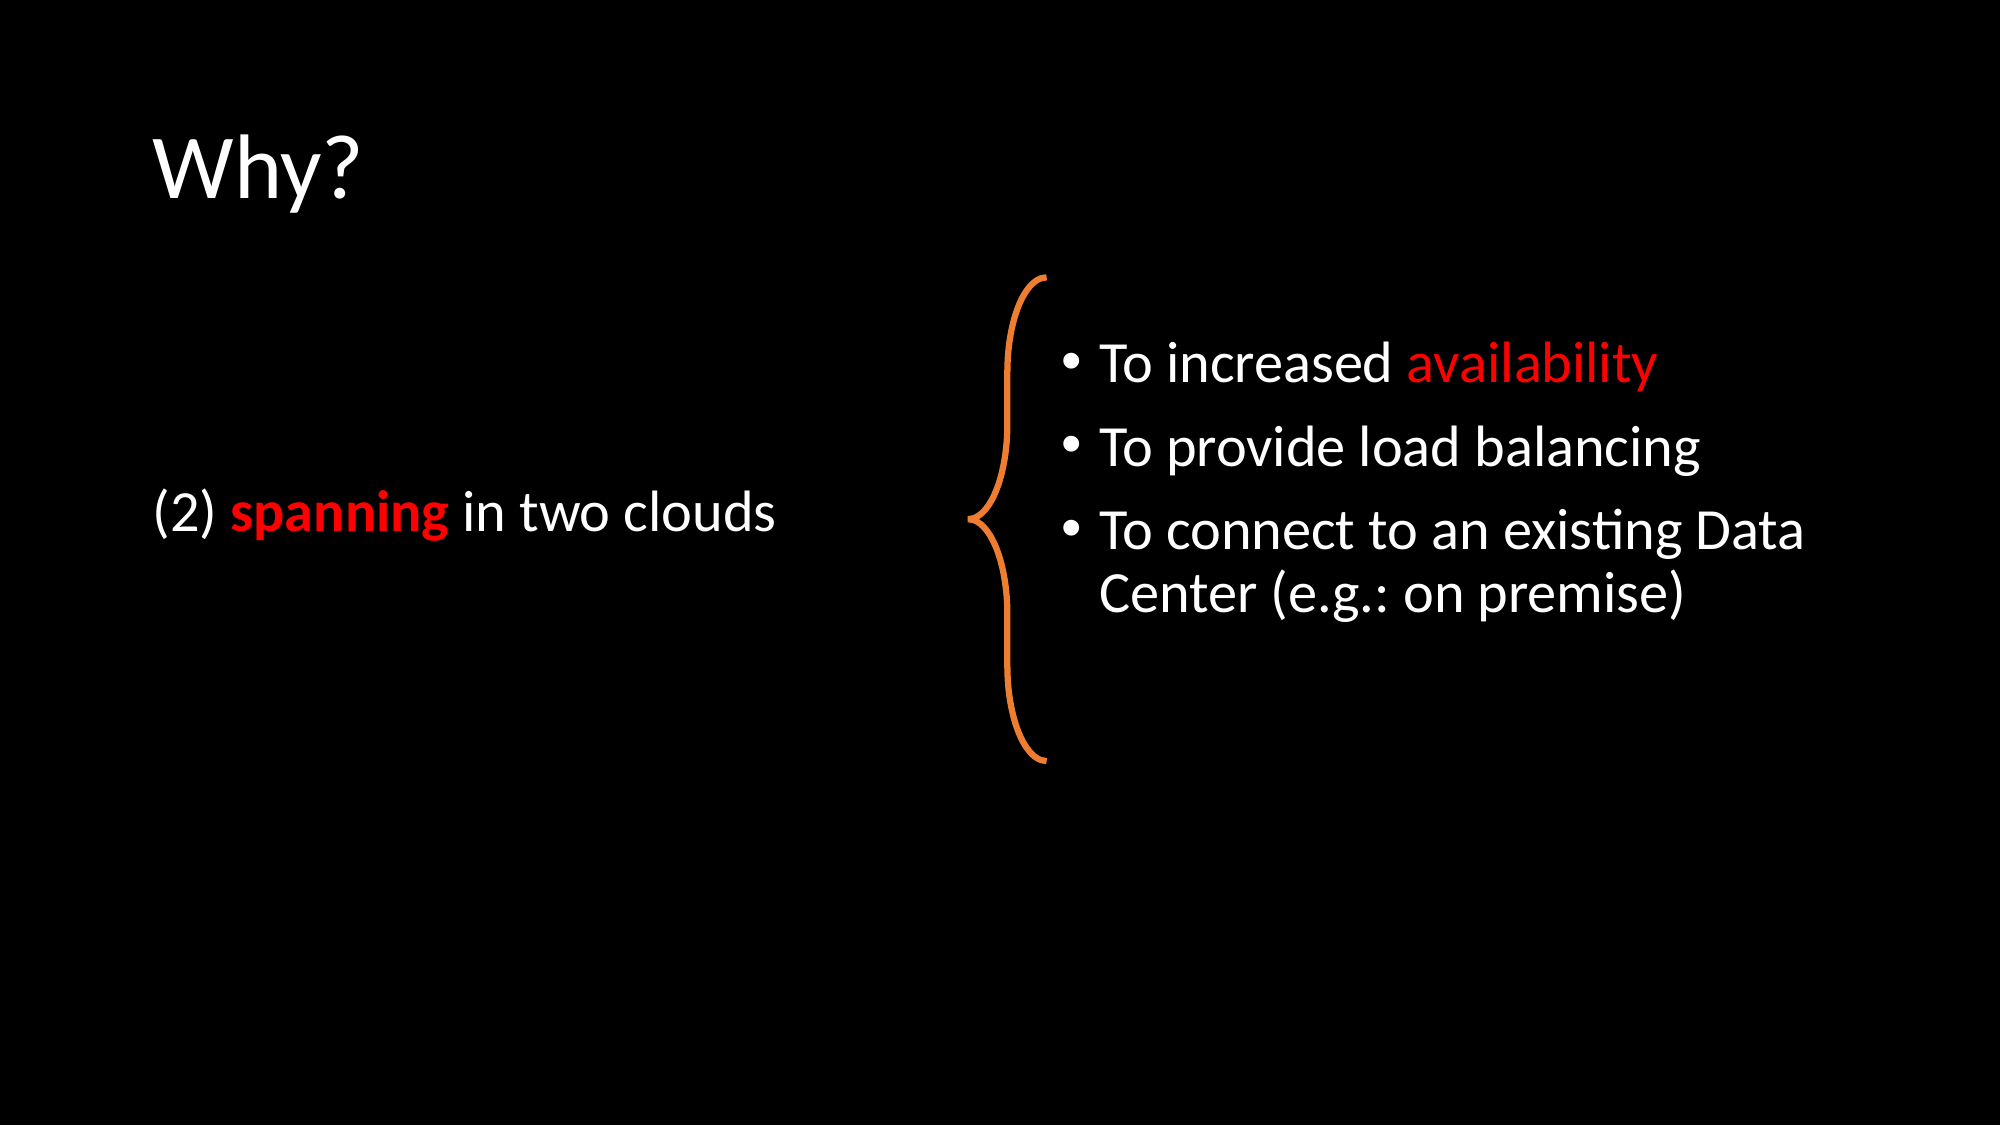

# Why?

To increased availability
To provide load balancing
To connect to an existing Data Center (e.g.: on premise)
(2) spanning in two clouds